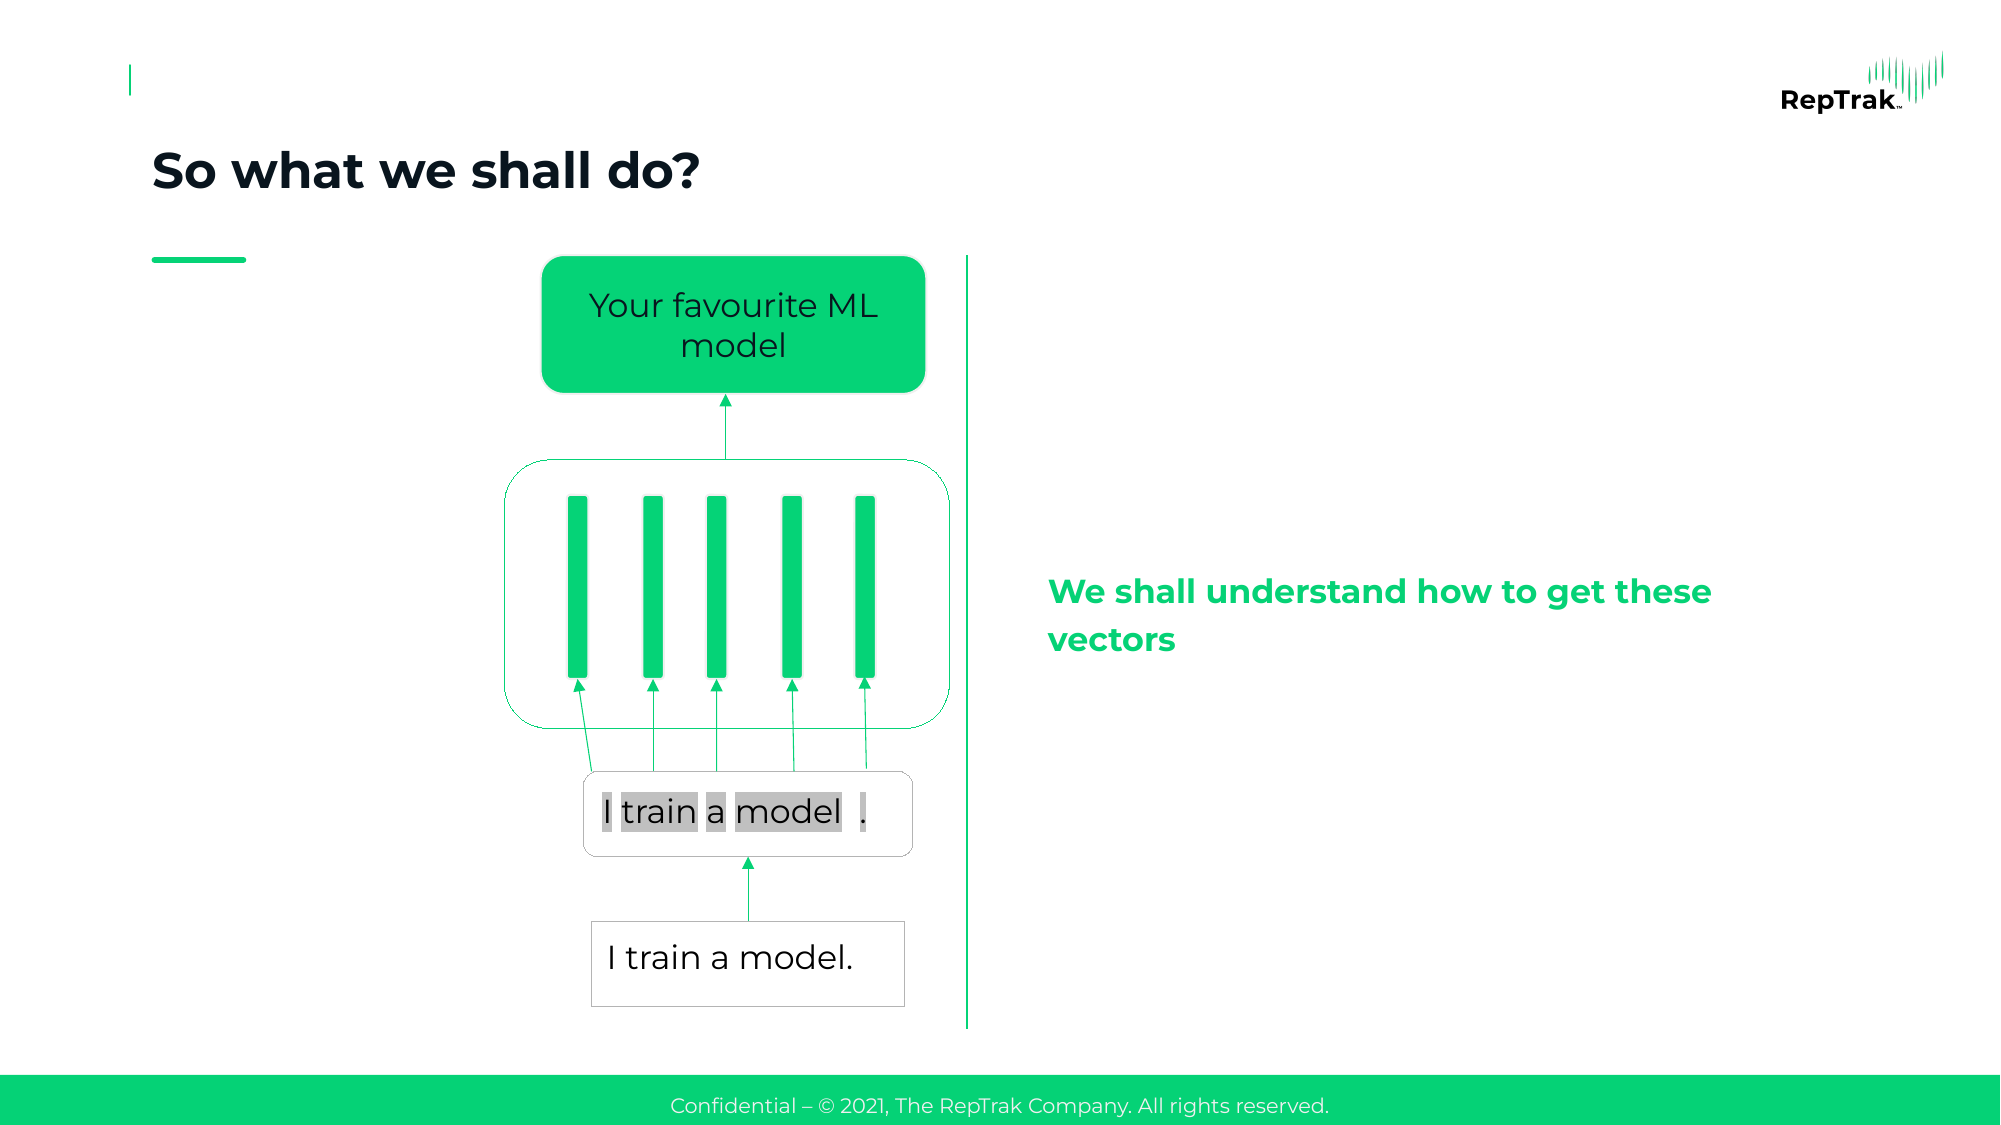

# So what we shall do?
Your favourite ML model

We shall understand how to get these vectors
I train a model  .
I train a model.
Confidential – © 2021, The RepTrak Company. All rights reserved.